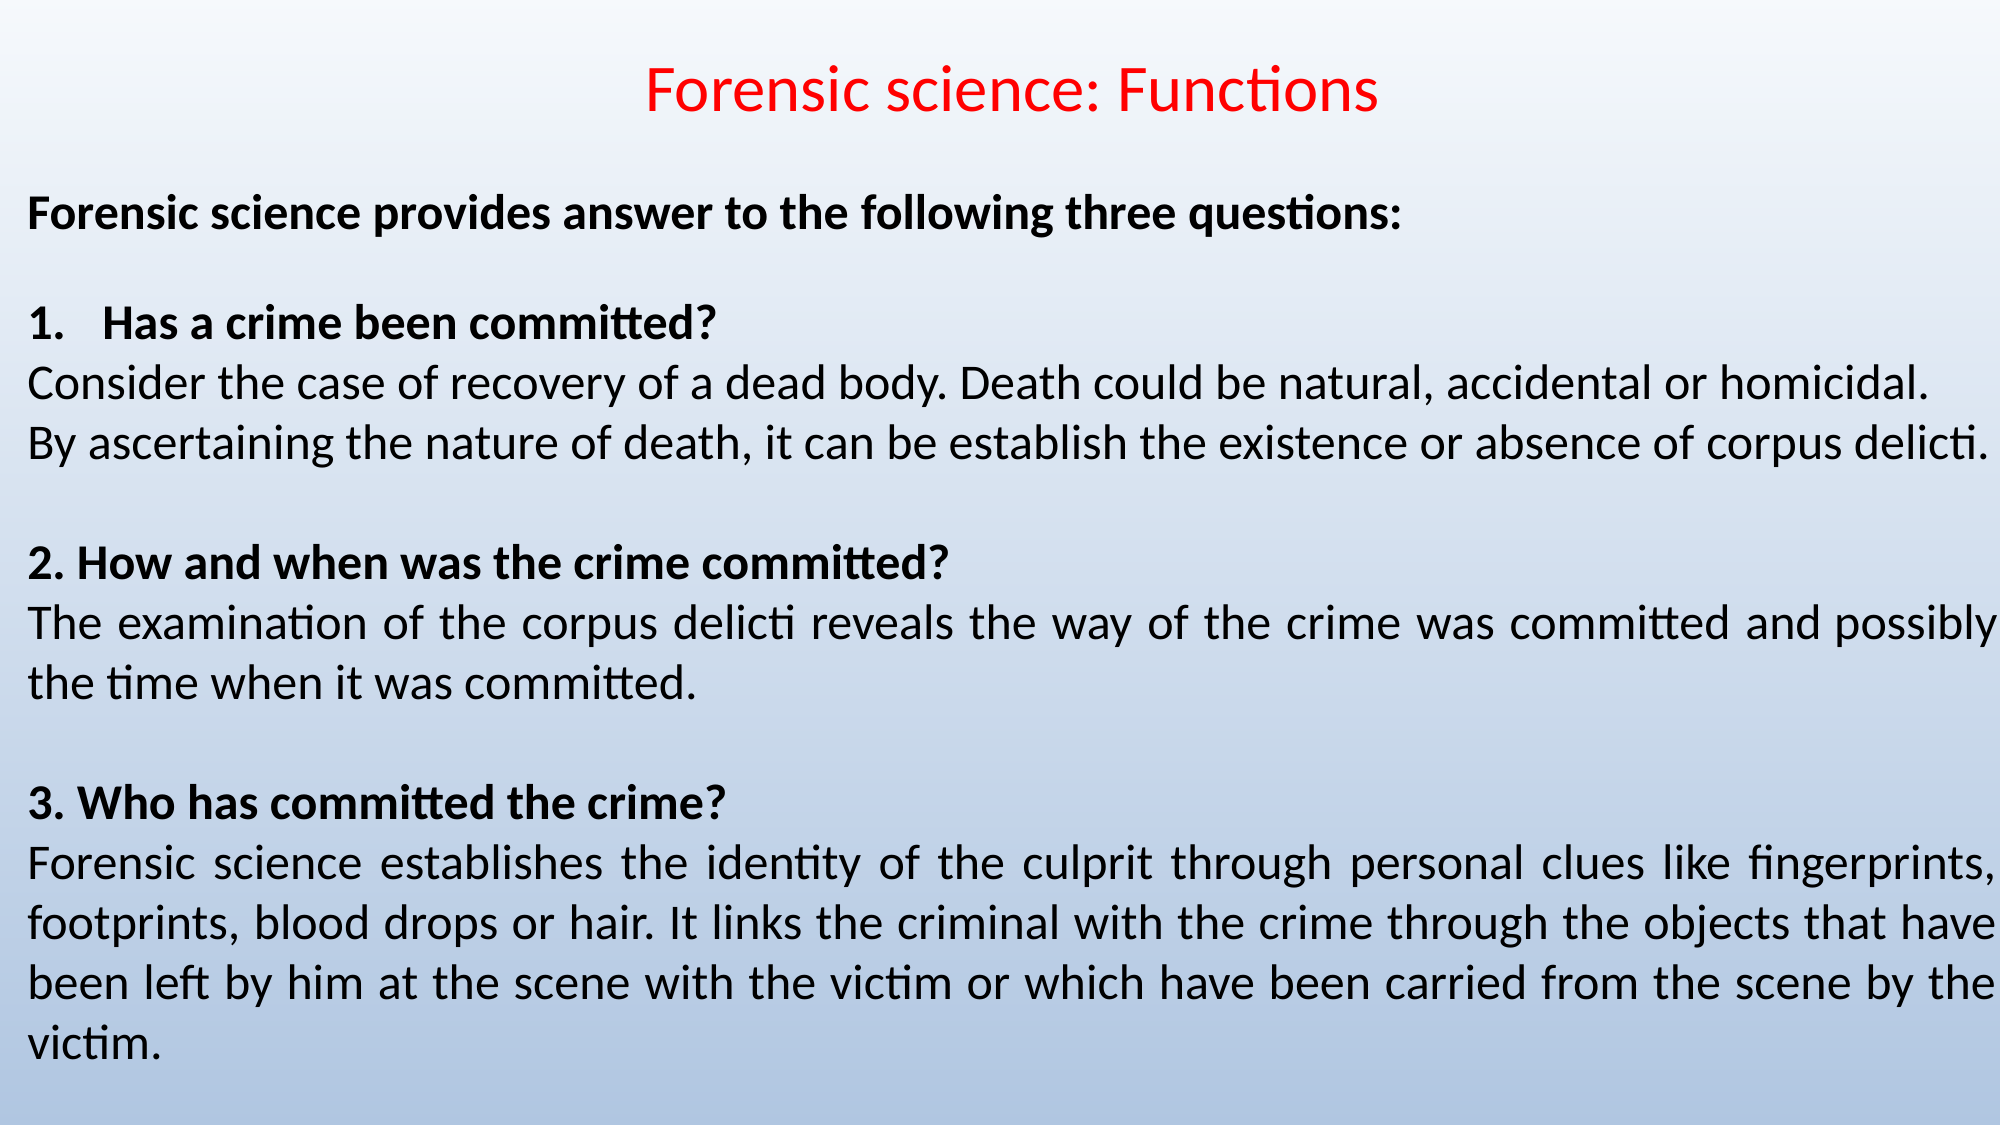

Forensic science: Functions
Forensic science provides answer to the following three questions:

Has a crime been committed?
Consider the case of recovery of a dead body. Death could be natural, accidental or homicidal.  By ascertaining the nature of death, it can be establish the existence or absence of corpus delicti.

2. How and when was the crime committed?
The examination of the corpus delicti reveals the way of the crime was committed and possibly the time when it was committed.

3. Who has committed the crime?
Forensic science establishes the identity of the culprit through personal clues like fingerprints, footprints, blood drops or hair. It links the criminal with the crime through the objects that have been left by him at the scene with the victim or which have been carried from the scene by the victim.